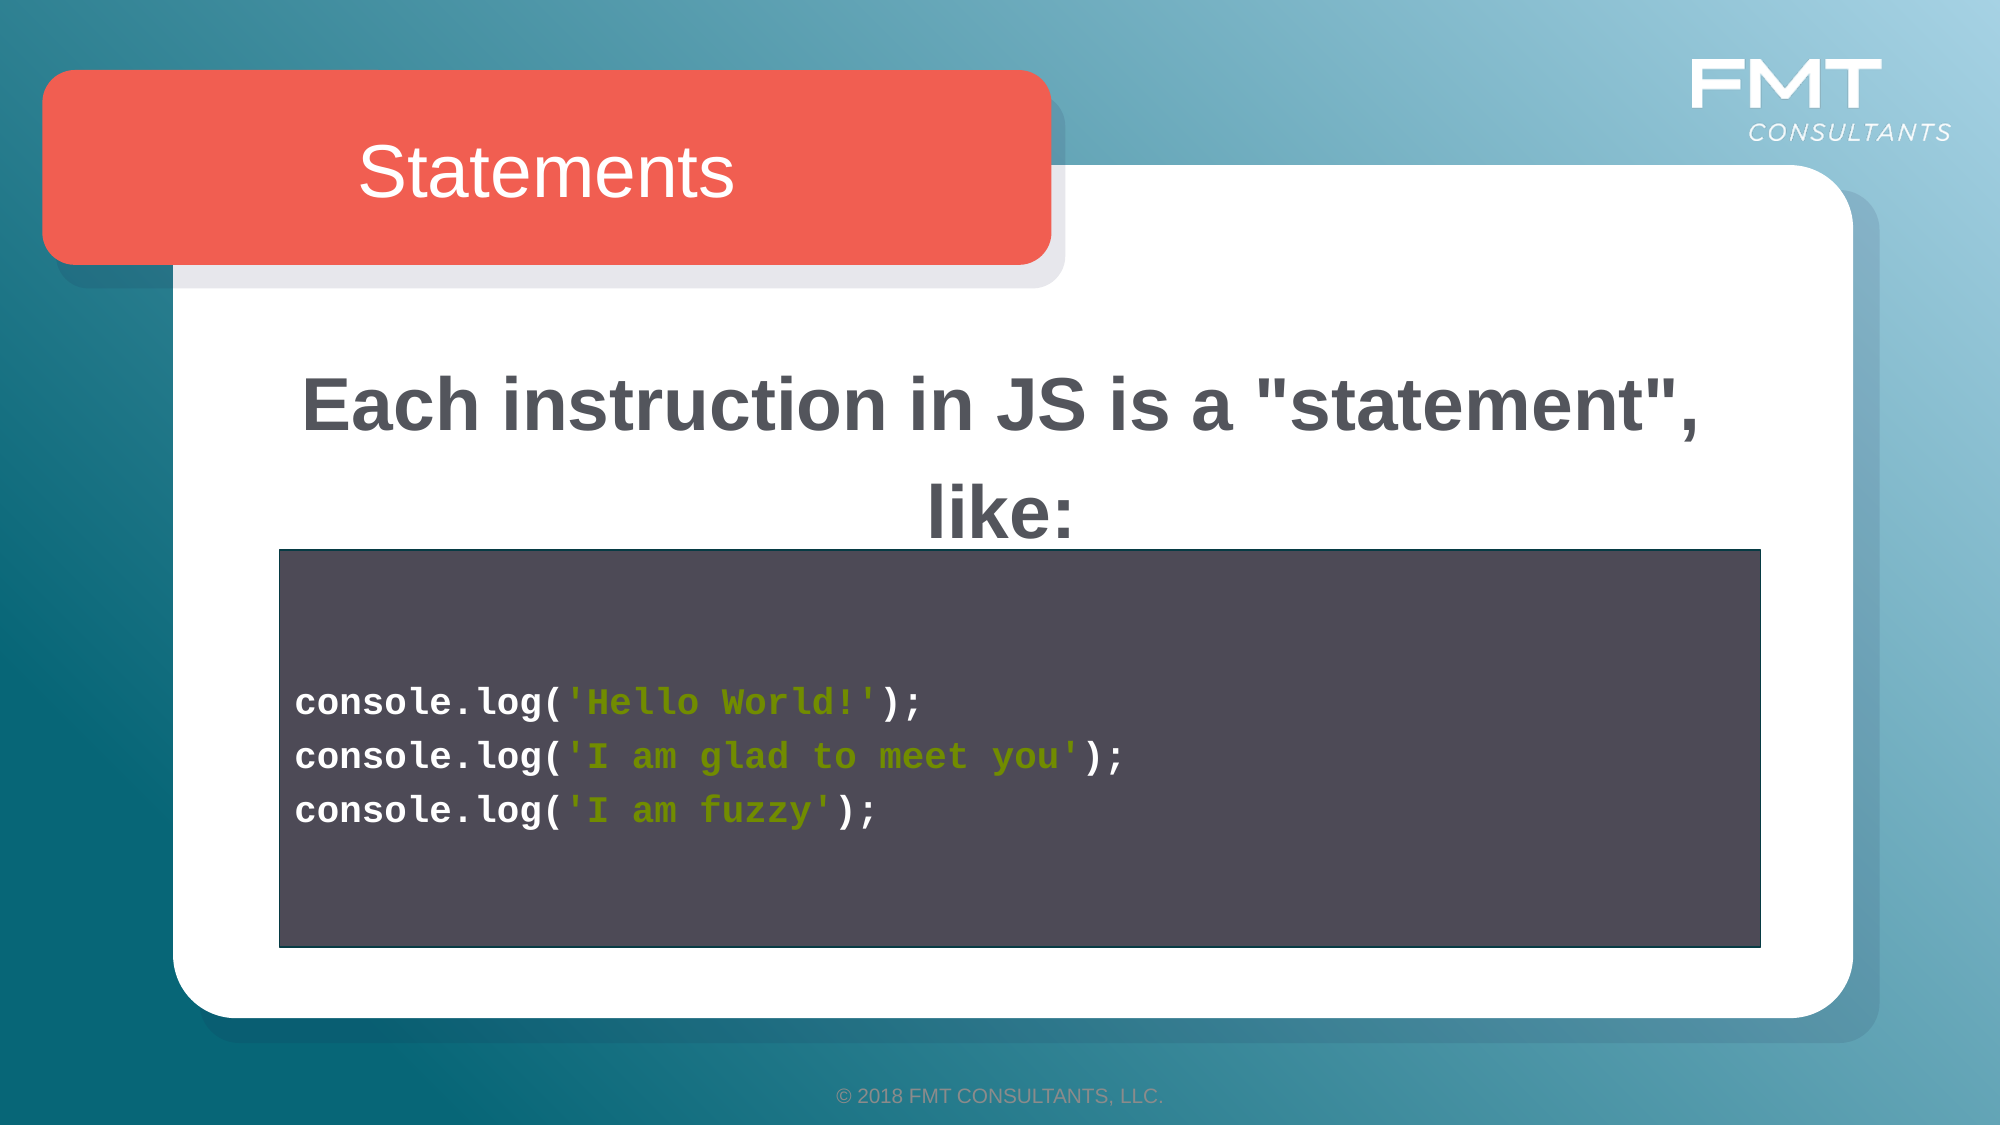

Statements

Each instruction in JS is a "statement", like:
console.log('Hello World!');
console.log('I am glad to meet you');
console.log('I am fuzzy');
© 2018 FMT CONSULTANTS, LLC.